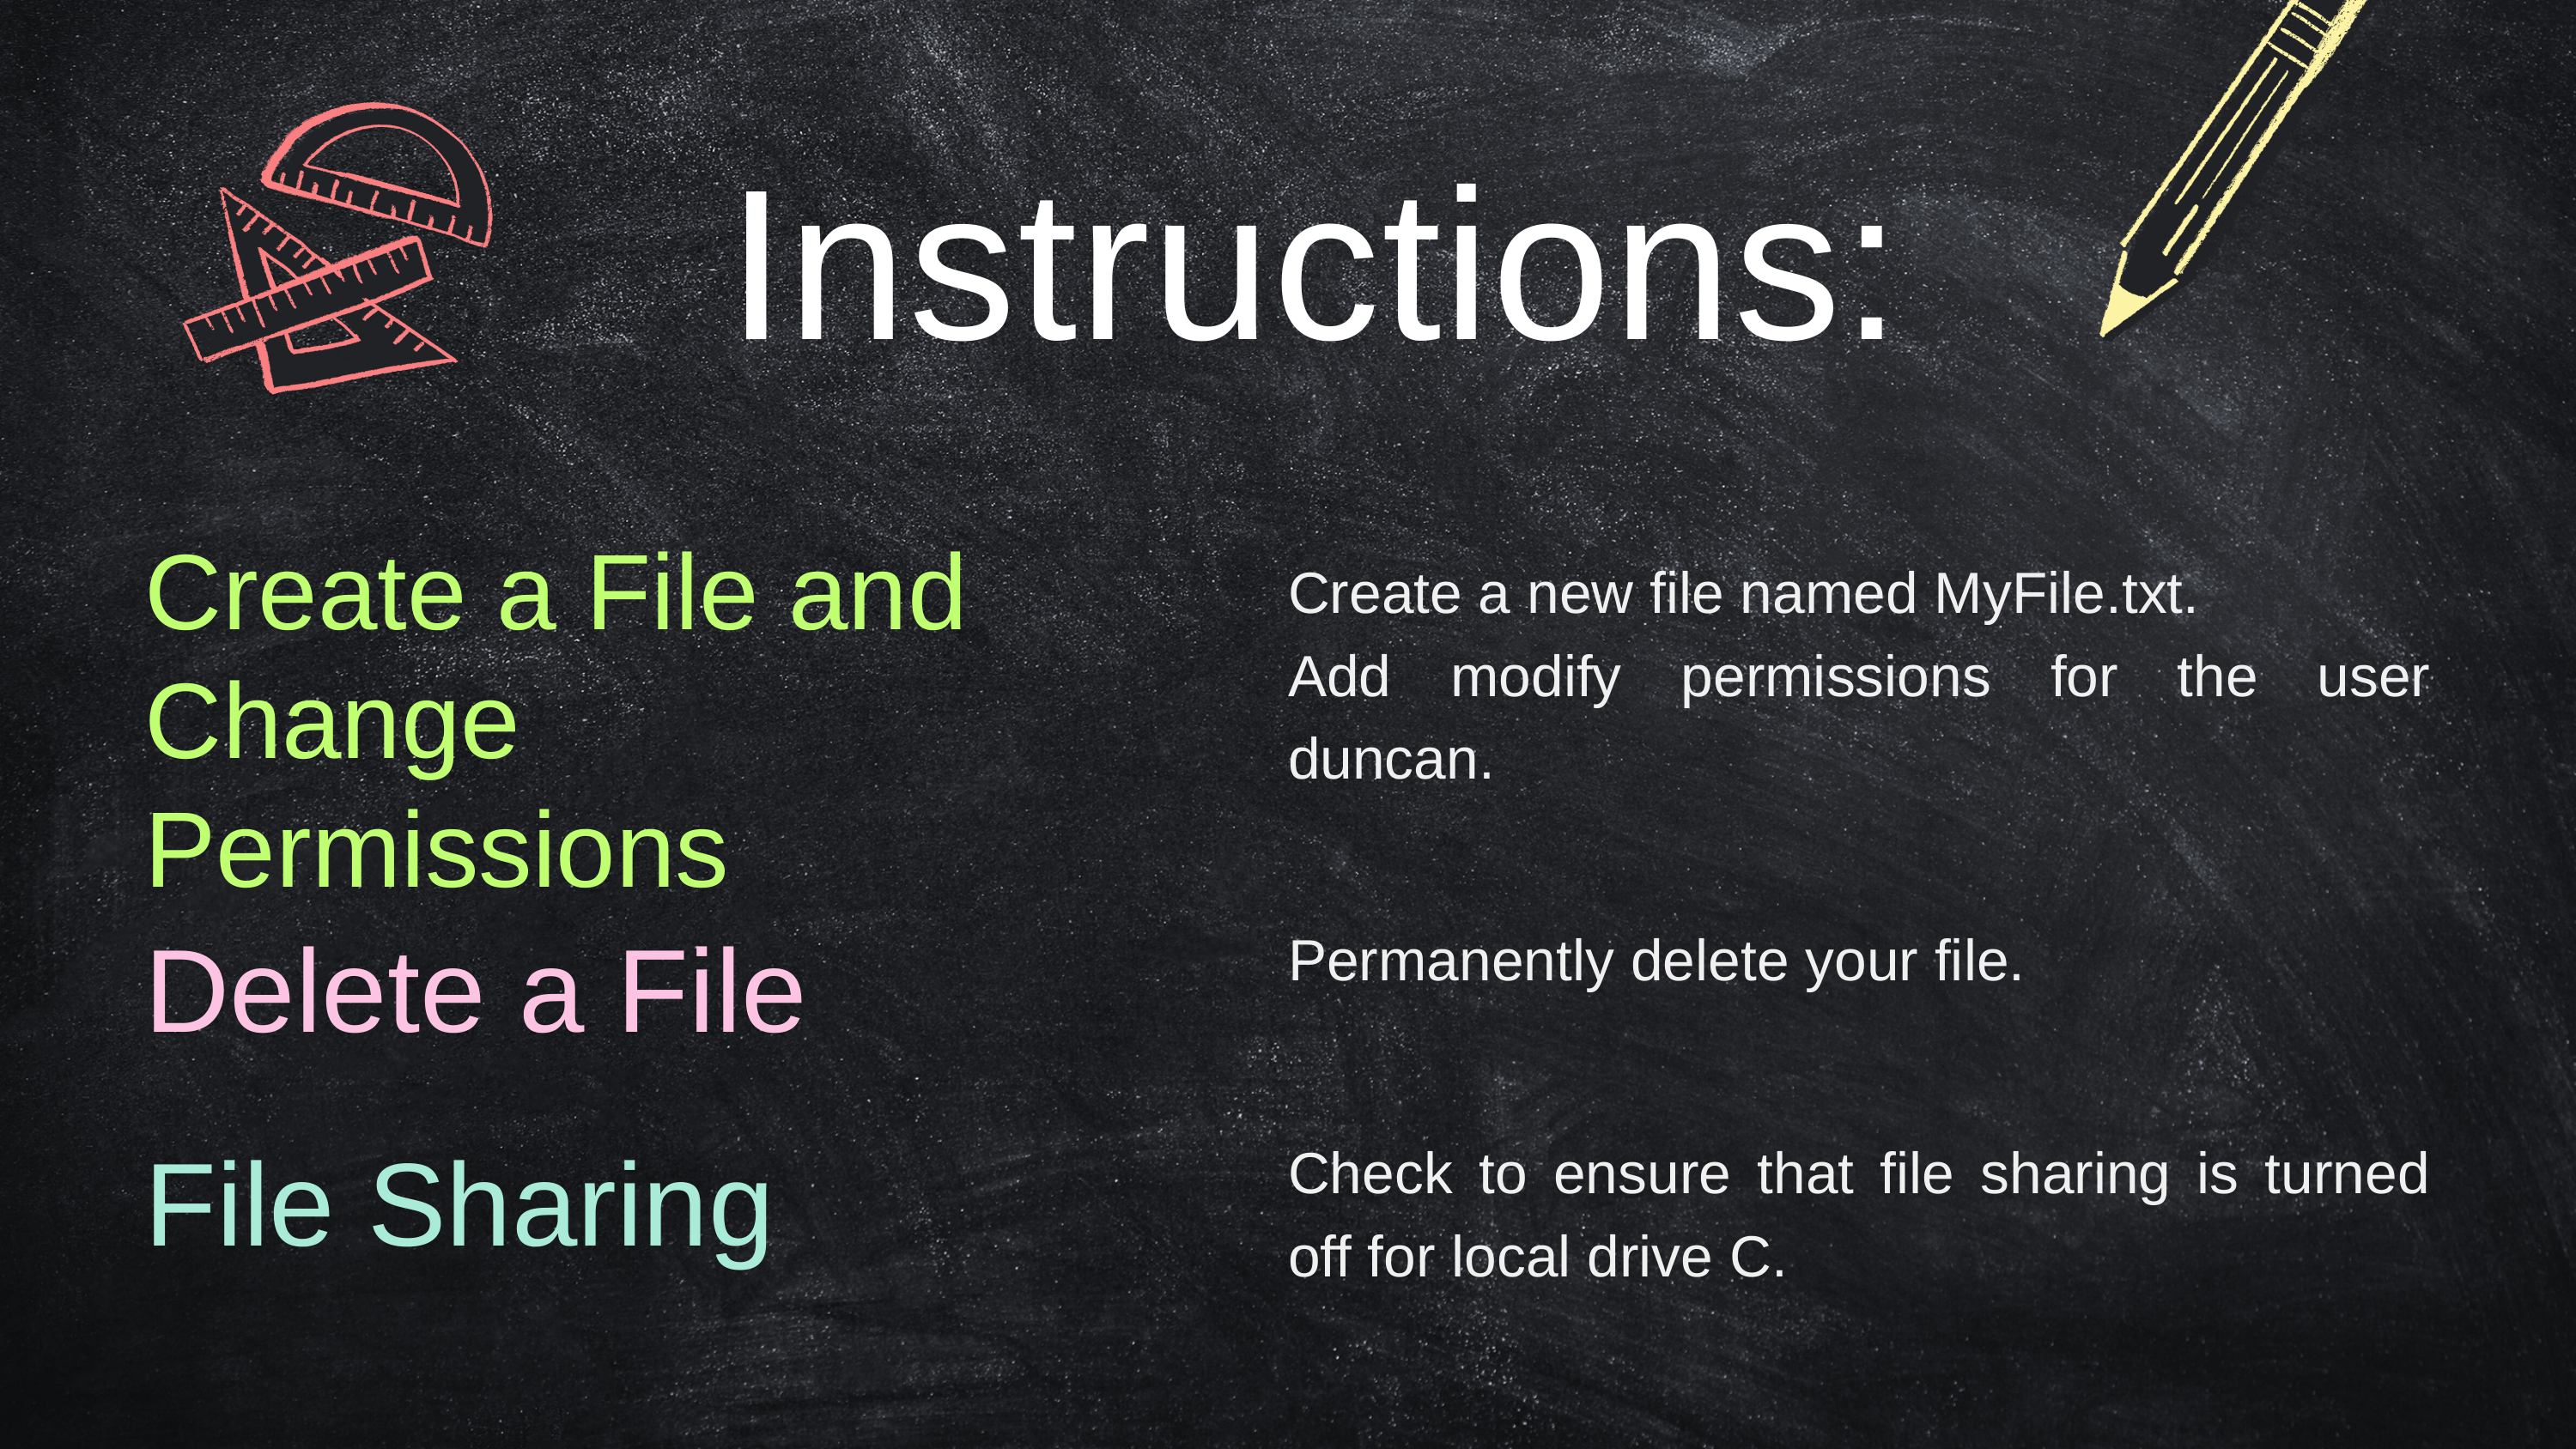

Instructions:
Create a File and Change Permissions
Create a new file named MyFile.txt.
Add modify permissions for the user duncan.
Delete a File
Permanently delete your file.
File Sharing
Check to ensure that file sharing is turned off for local drive C.